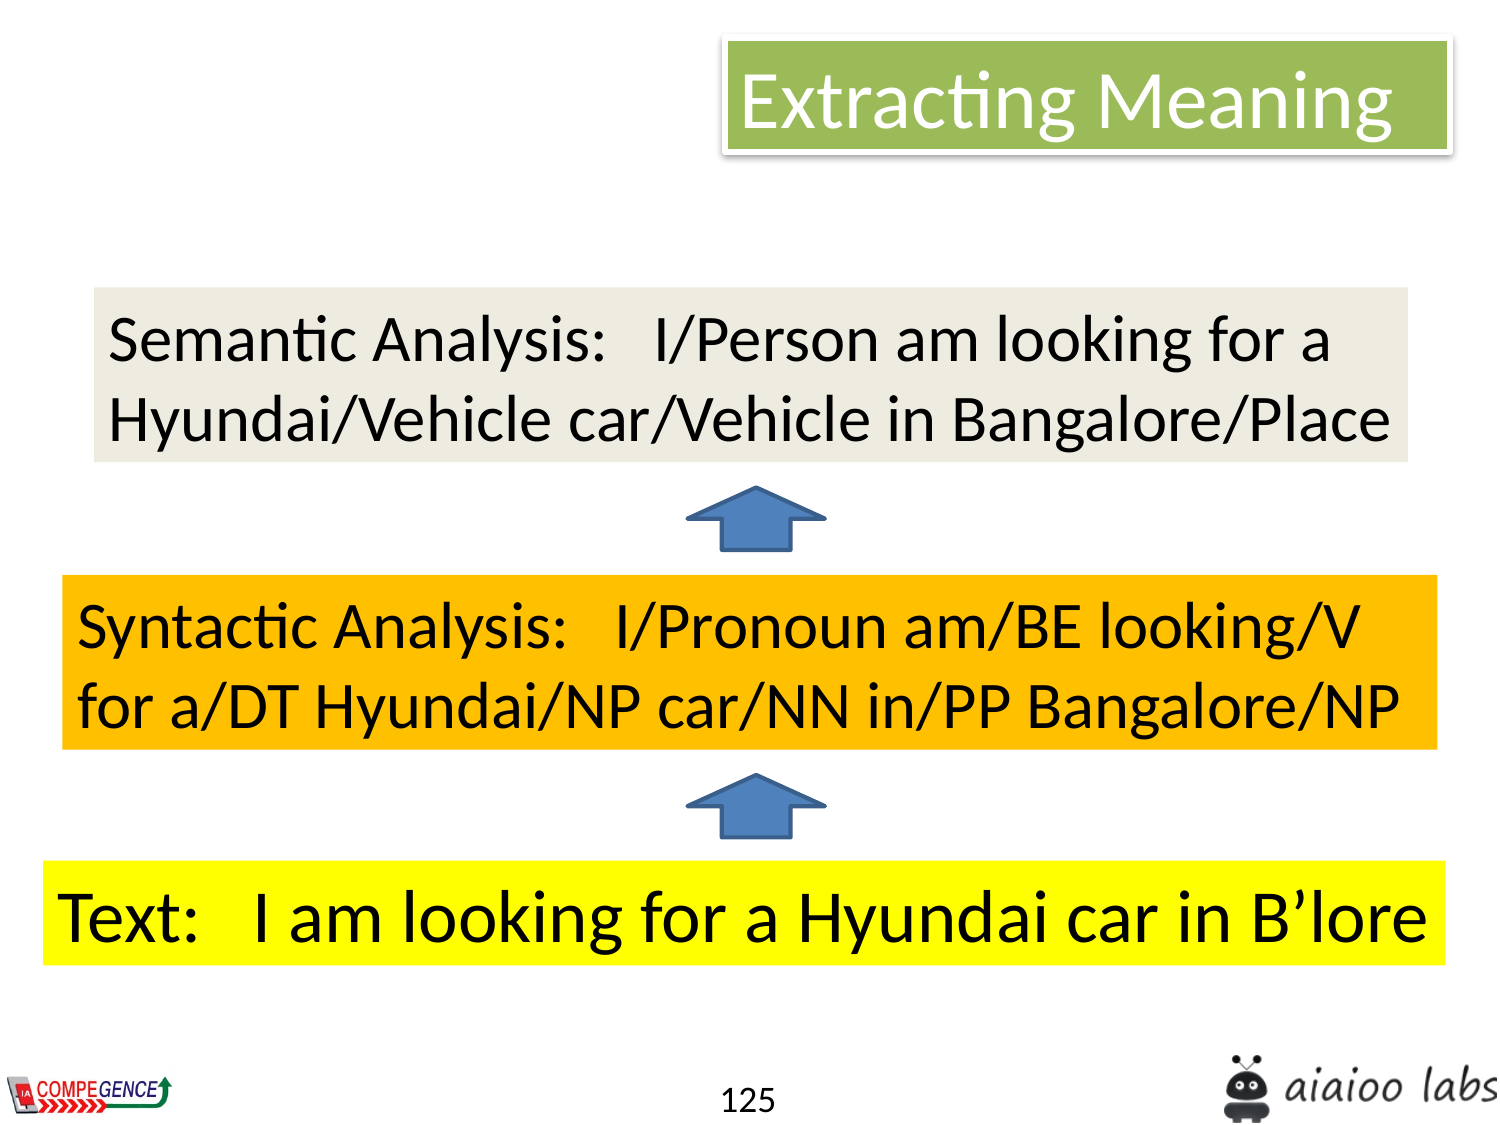

Extracting Meaning
Semantic Analysis:   I/Person am looking for a
Hyundai/Vehicle car/Vehicle in Bangalore/Place

Syntactic Analysis:   I/Pronoun am/BE looking/V for a/DT Hyundai/NP car/NN in/PP Bangalore/NP

Text:   I am looking for a Hyundai car in B’lore